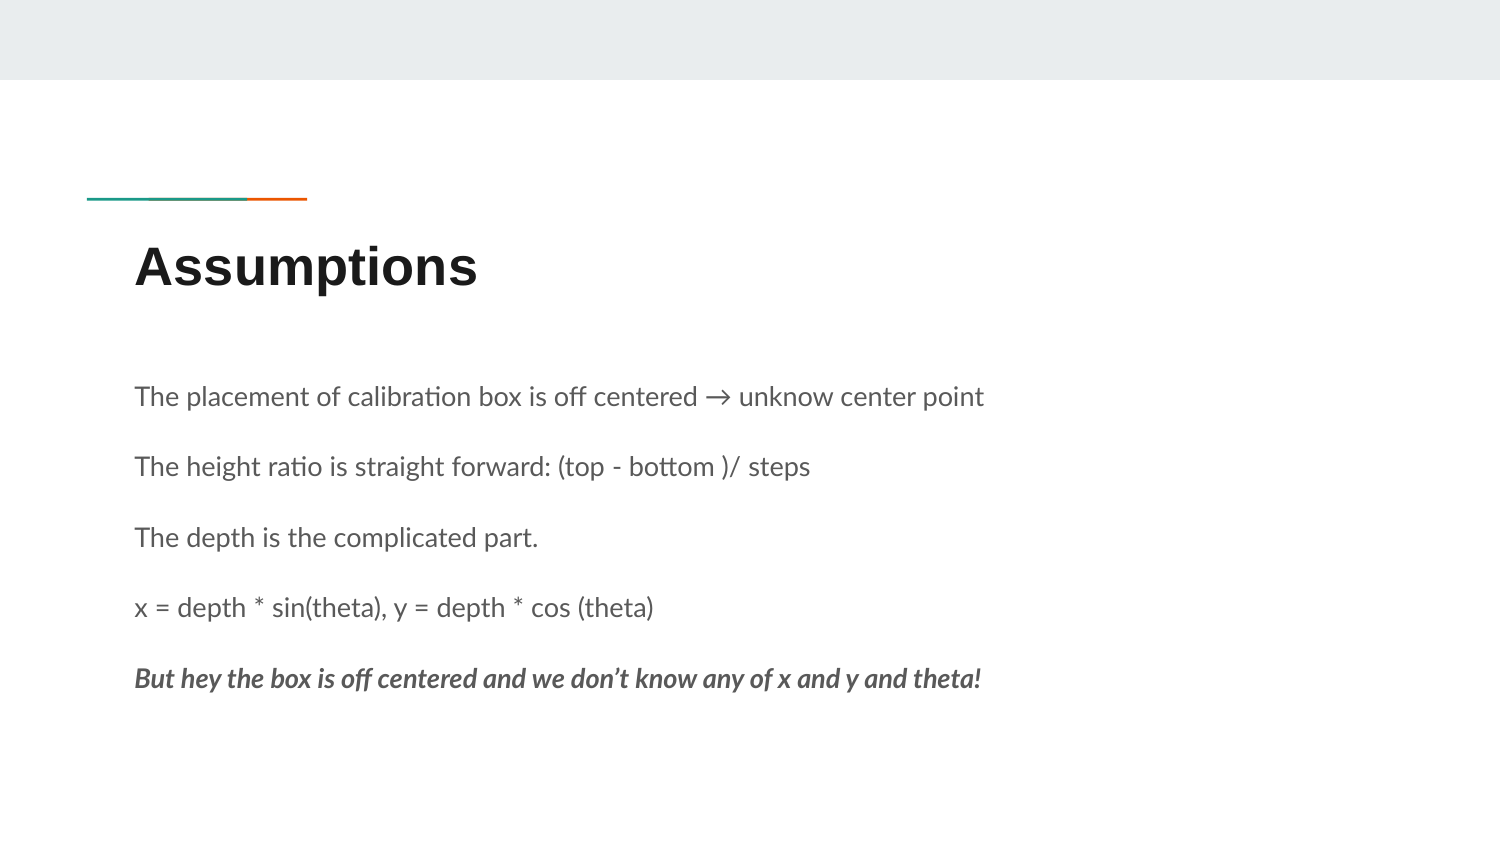

# Assumptions
The placement of calibration box is off centered → unknow center point
The height ratio is straight forward: (top - bottom )/ steps
The depth is the complicated part.
x = depth * sin(theta), y = depth * cos (theta)
But hey the box is off centered and we don’t know any of x and y and theta!